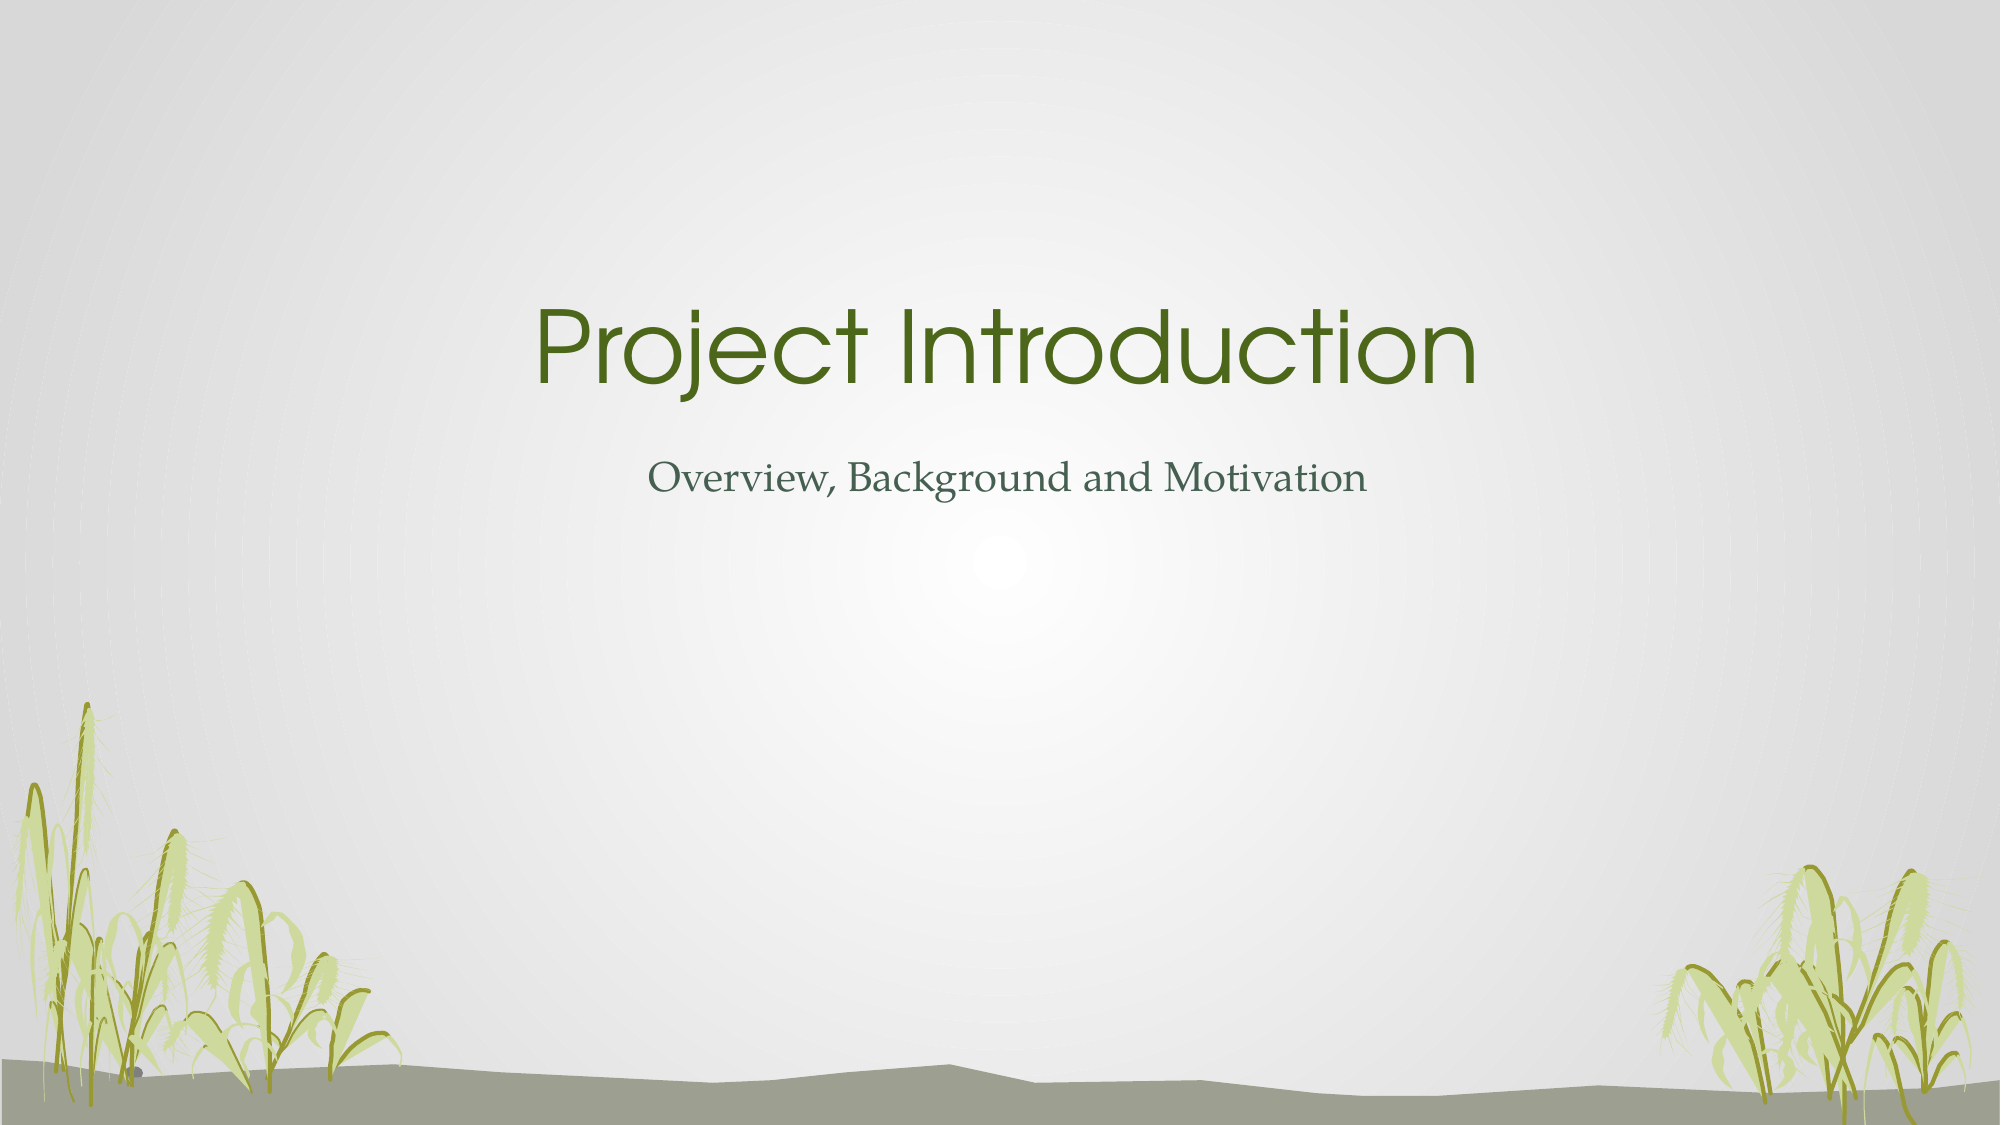

# Project Introduction
Overview, Background and Motivation